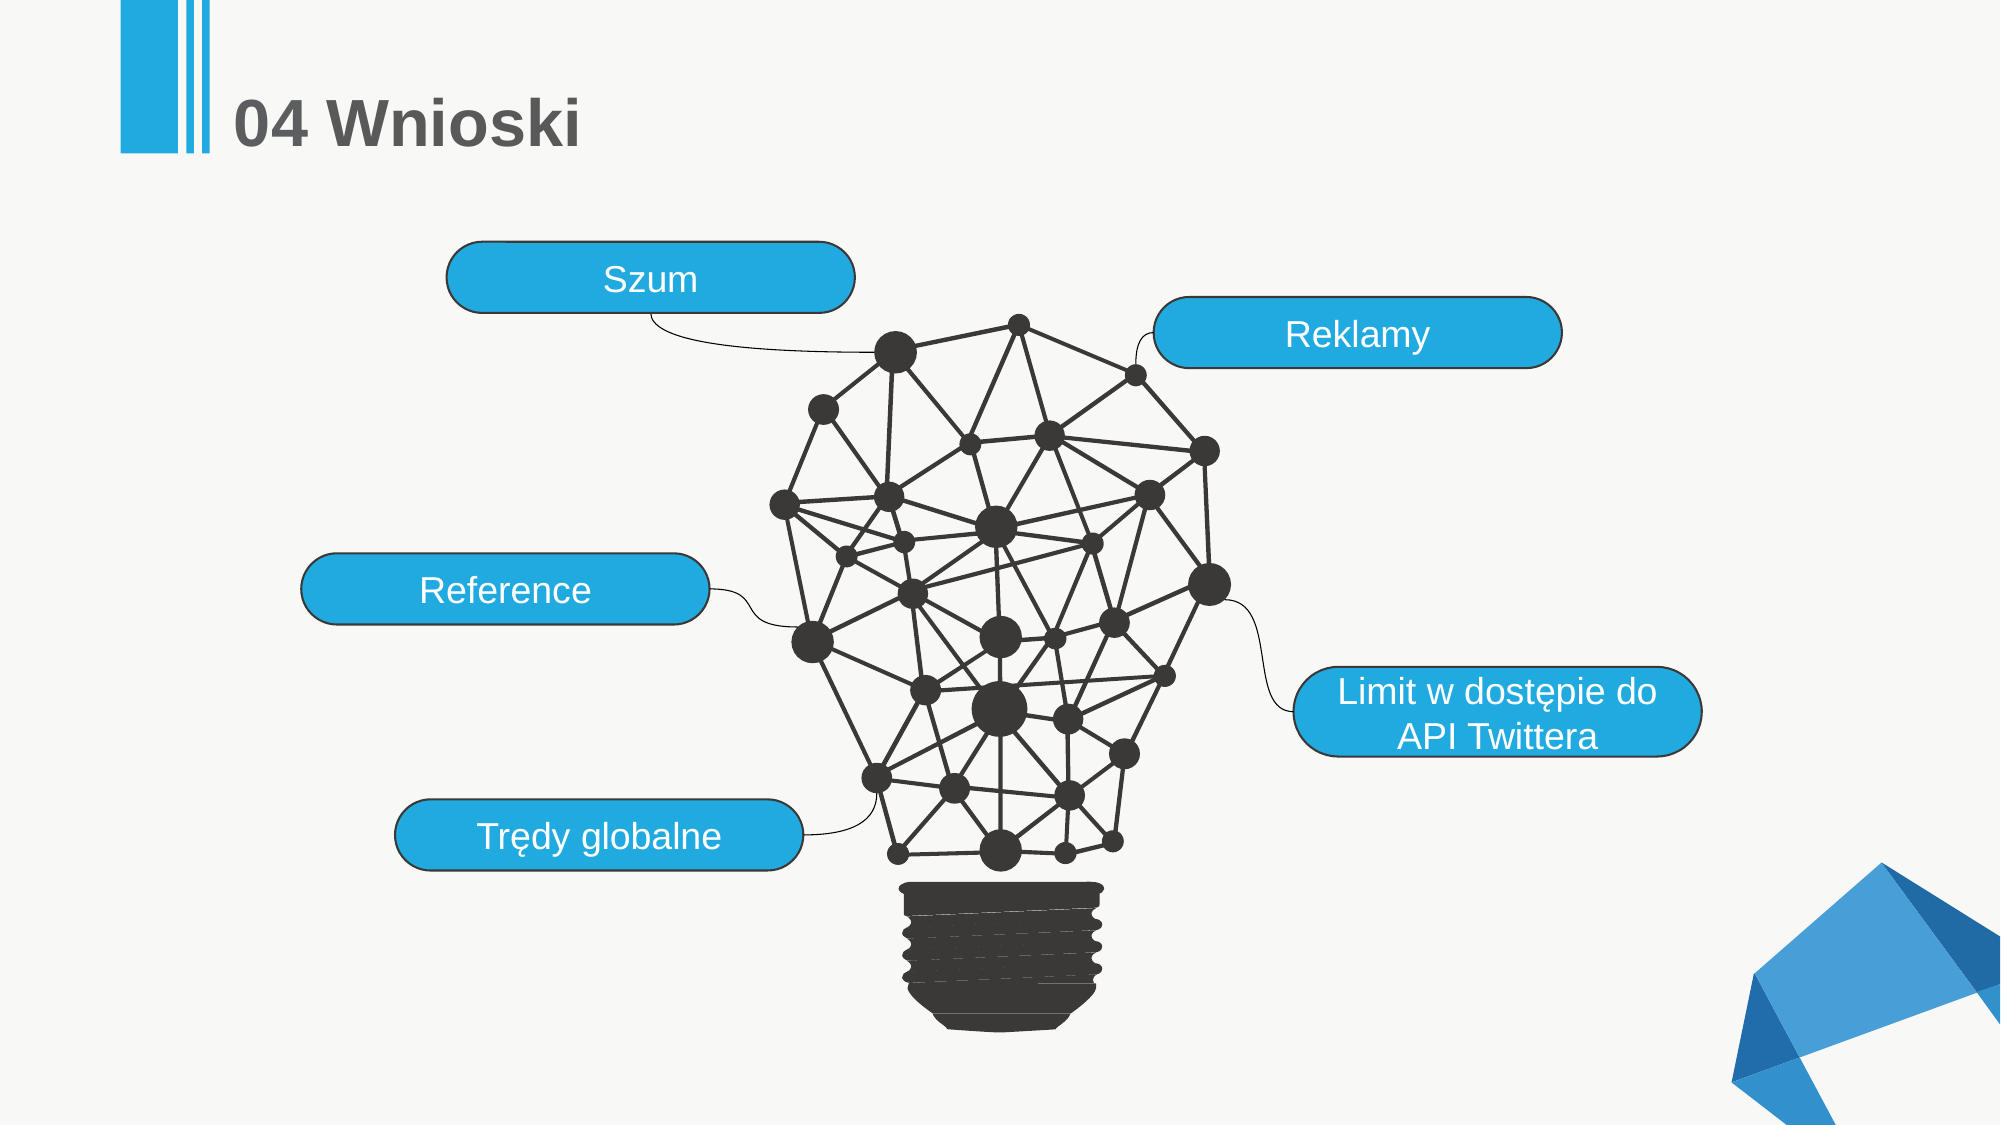

04 Wnioski

Szum
Reklamy

Reference
Limit w dostępie do API Twittera
Trędy globalne